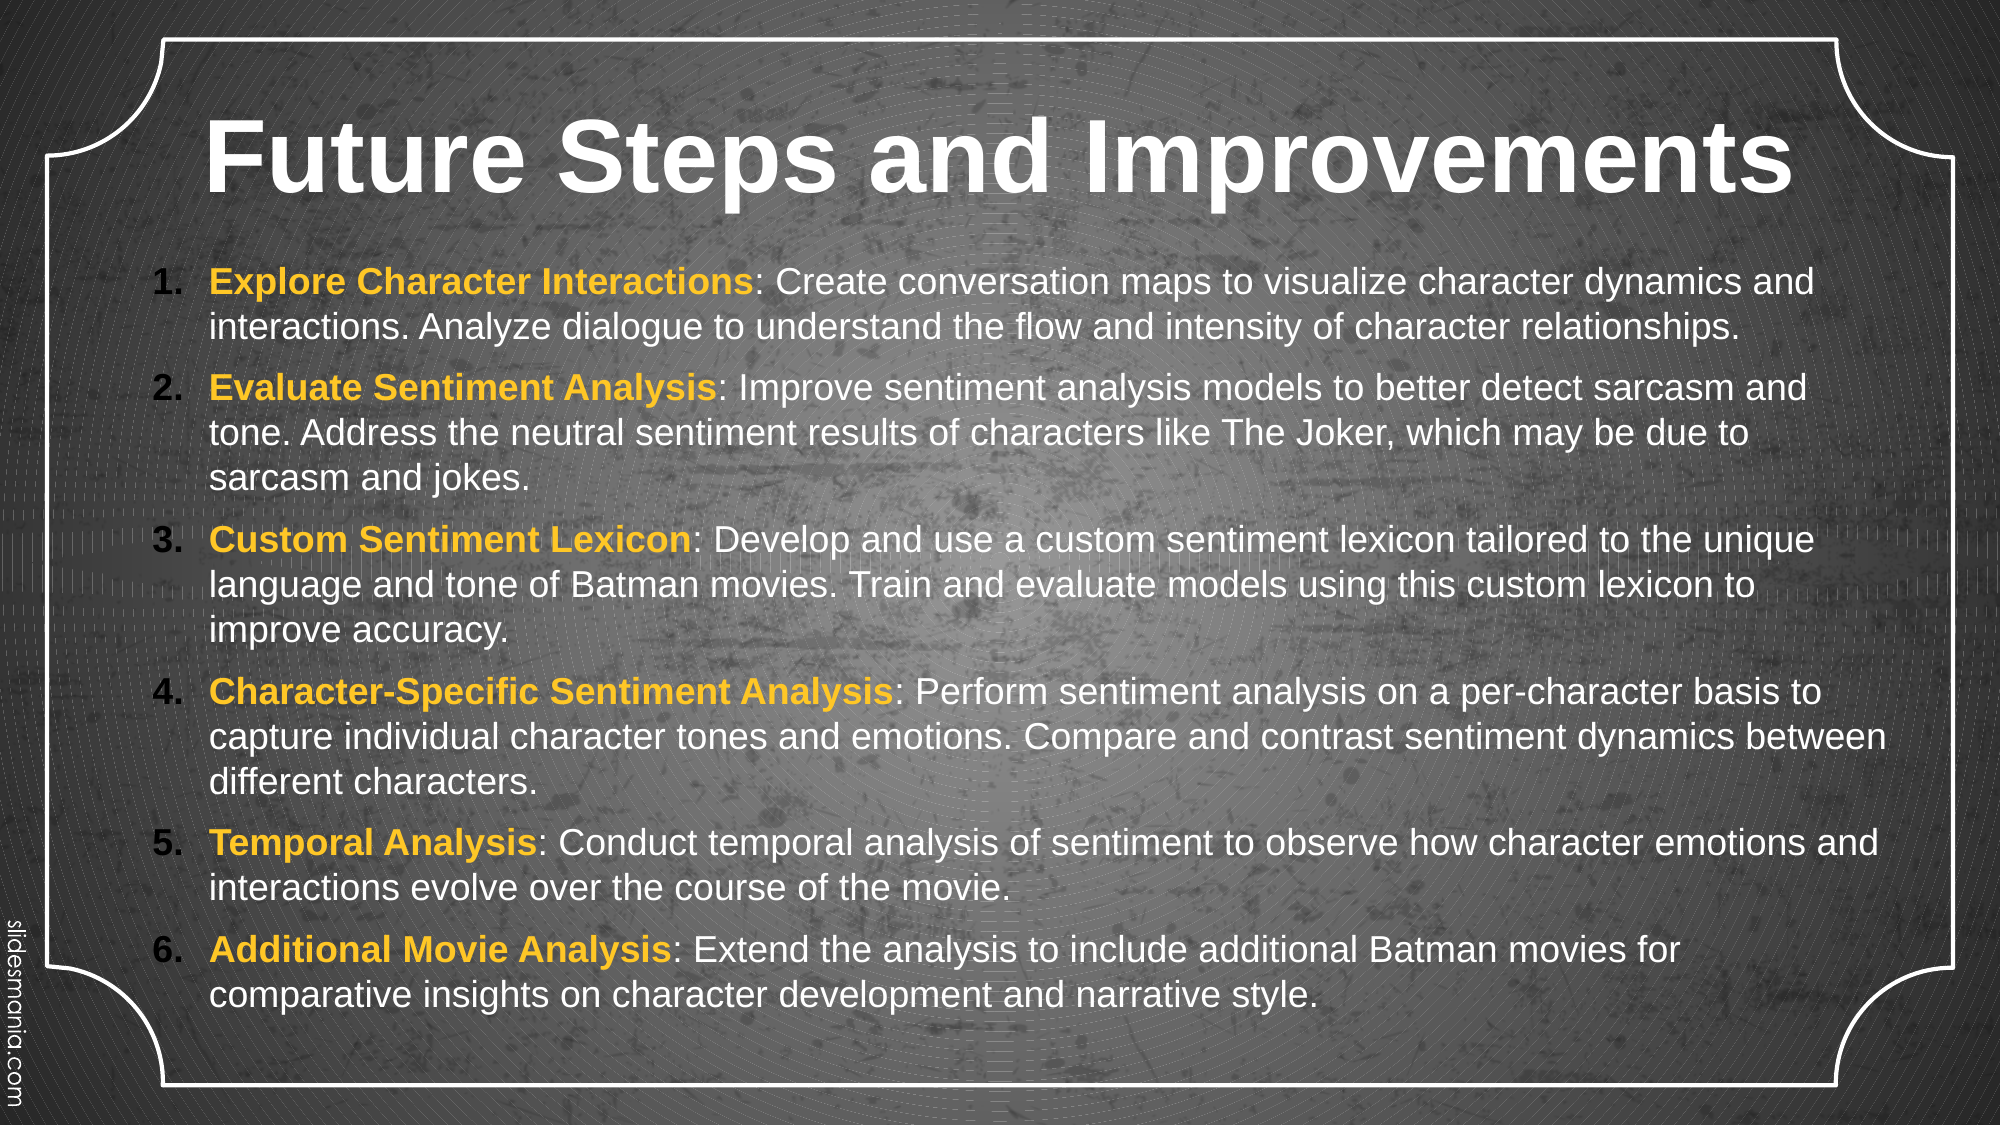

# Future Steps and Improvements
Explore Character Interactions: Create conversation maps to visualize character dynamics and interactions. Analyze dialogue to understand the flow and intensity of character relationships.
Evaluate Sentiment Analysis: Improve sentiment analysis models to better detect sarcasm and tone. Address the neutral sentiment results of characters like The Joker, which may be due to sarcasm and jokes.
Custom Sentiment Lexicon: Develop and use a custom sentiment lexicon tailored to the unique language and tone of Batman movies. Train and evaluate models using this custom lexicon to improve accuracy.
Character-Specific Sentiment Analysis: Perform sentiment analysis on a per-character basis to capture individual character tones and emotions. Compare and contrast sentiment dynamics between different characters.
Temporal Analysis: Conduct temporal analysis of sentiment to observe how character emotions and interactions evolve over the course of the movie.
Additional Movie Analysis: Extend the analysis to include additional Batman movies for comparative insights on character development and narrative style.